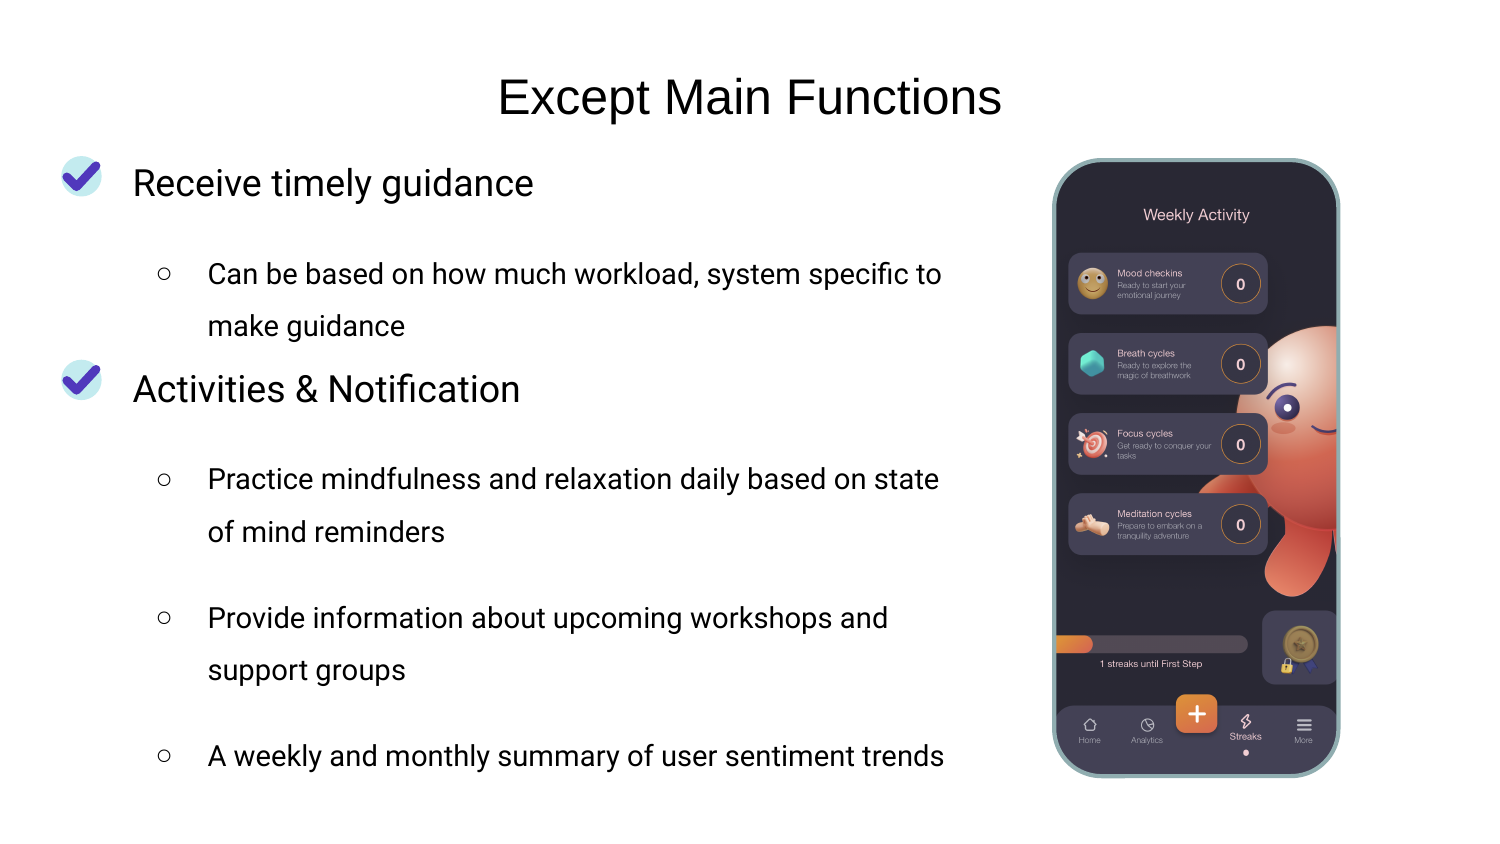

# Except Main Functions
Receive timely guidance
Can be based on how much workload, system specific to make guidance
Activities & Notification
Practice mindfulness and relaxation daily based on state of mind reminders
Provide information about upcoming workshops and support groups
A weekly and monthly summary of user sentiment trends